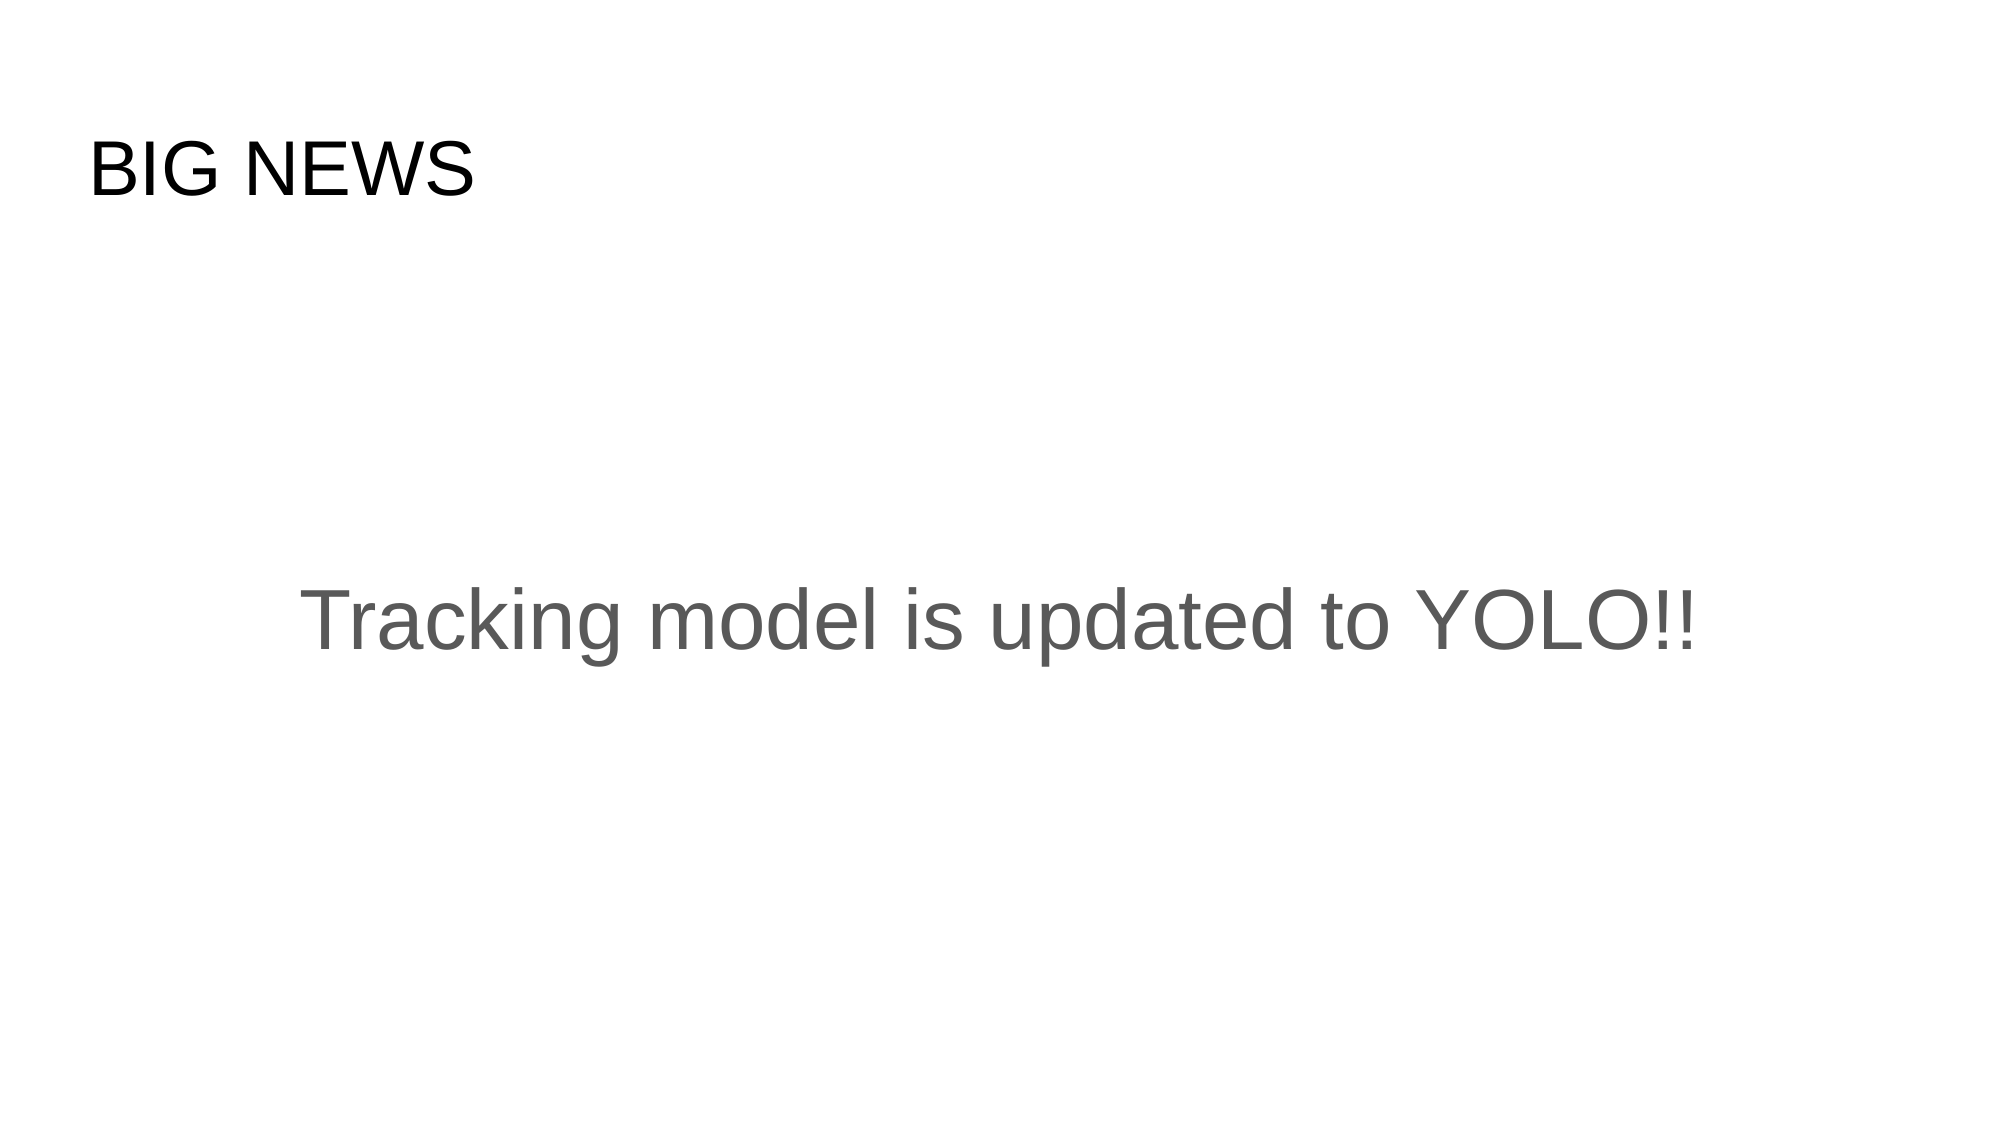

# BIG NEWS

Tracking model is updated to YOLO!!